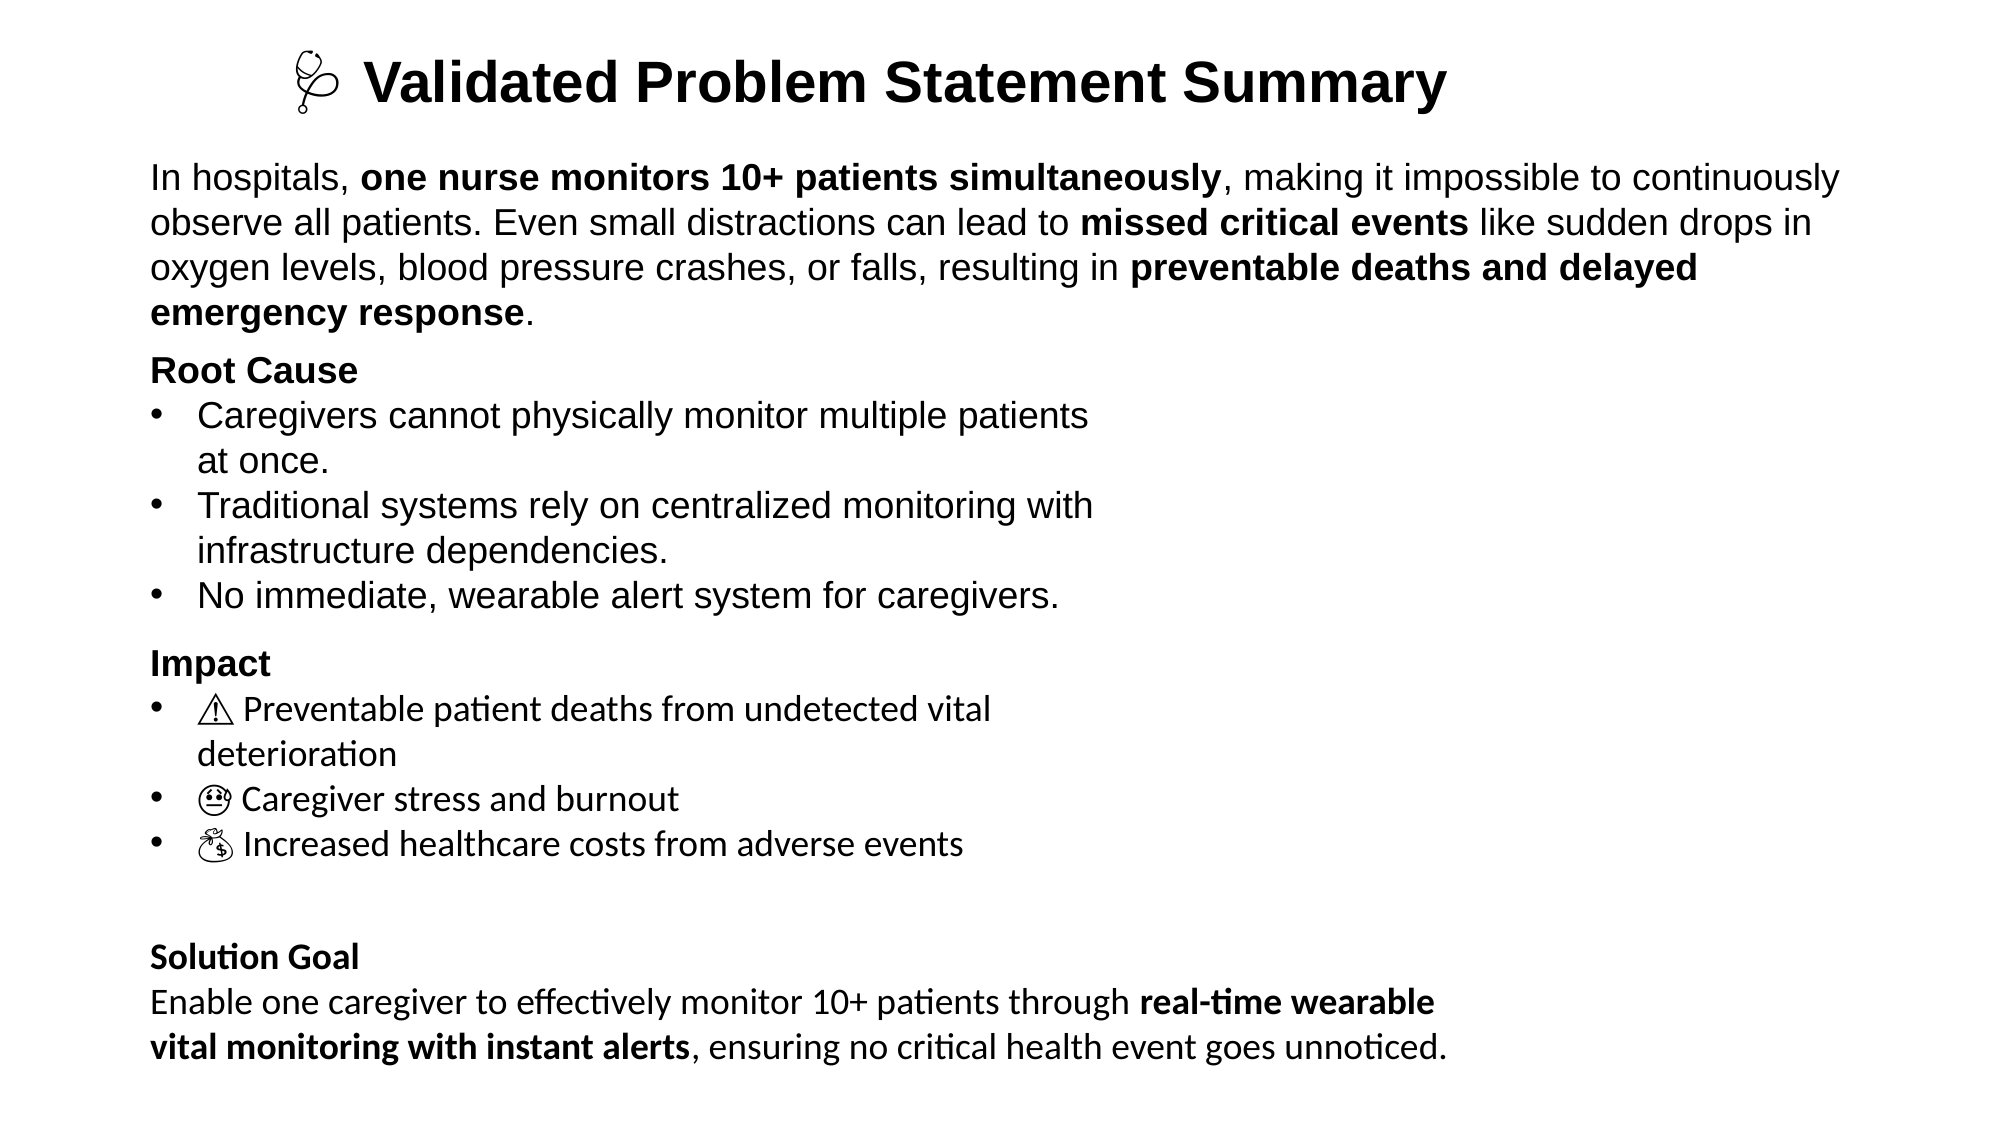

🩺 Validated Problem Statement Summary
In hospitals, one nurse monitors 10+ patients simultaneously, making it impossible to continuously observe all patients. Even small distractions can lead to missed critical events like sudden drops in oxygen levels, blood pressure crashes, or falls, resulting in preventable deaths and delayed emergency response.
Root Cause
Caregivers cannot physically monitor multiple patients at once.
Traditional systems rely on centralized monitoring with infrastructure dependencies.
No immediate, wearable alert system for caregivers.
Impact
⚠️ Preventable patient deaths from undetected vital deterioration
😓 Caregiver stress and burnout
💰 Increased healthcare costs from adverse events
Solution Goal
Enable one caregiver to effectively monitor 10+ patients through real-time wearable vital monitoring with instant alerts, ensuring no critical health event goes unnoticed.